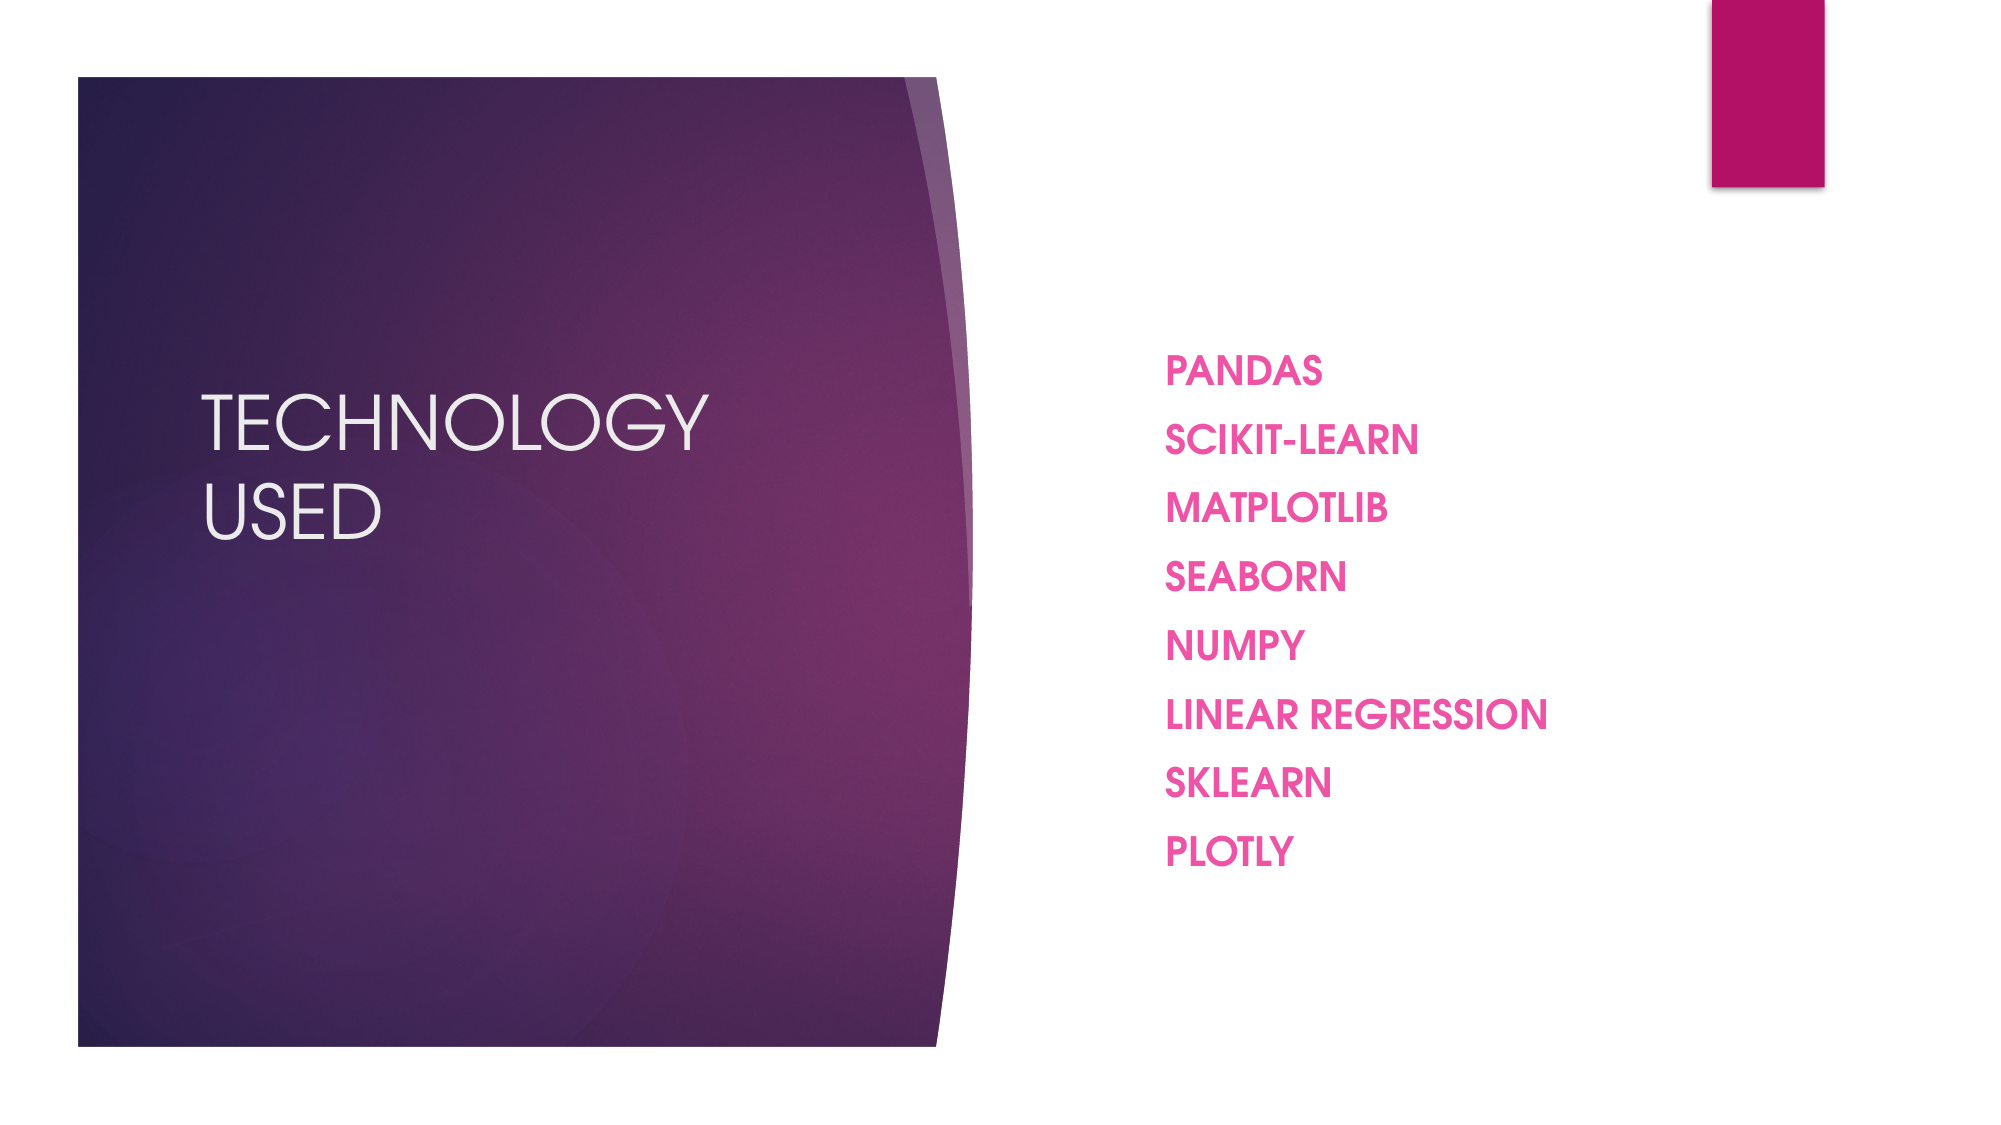

# TECHNOLOGY USED
PANDAS
SCIKIT-LEARN
MATPLOTLIB
SEABORN
NUMPY
LINEAR REGRESSION
SKLEARN
PLOTLY